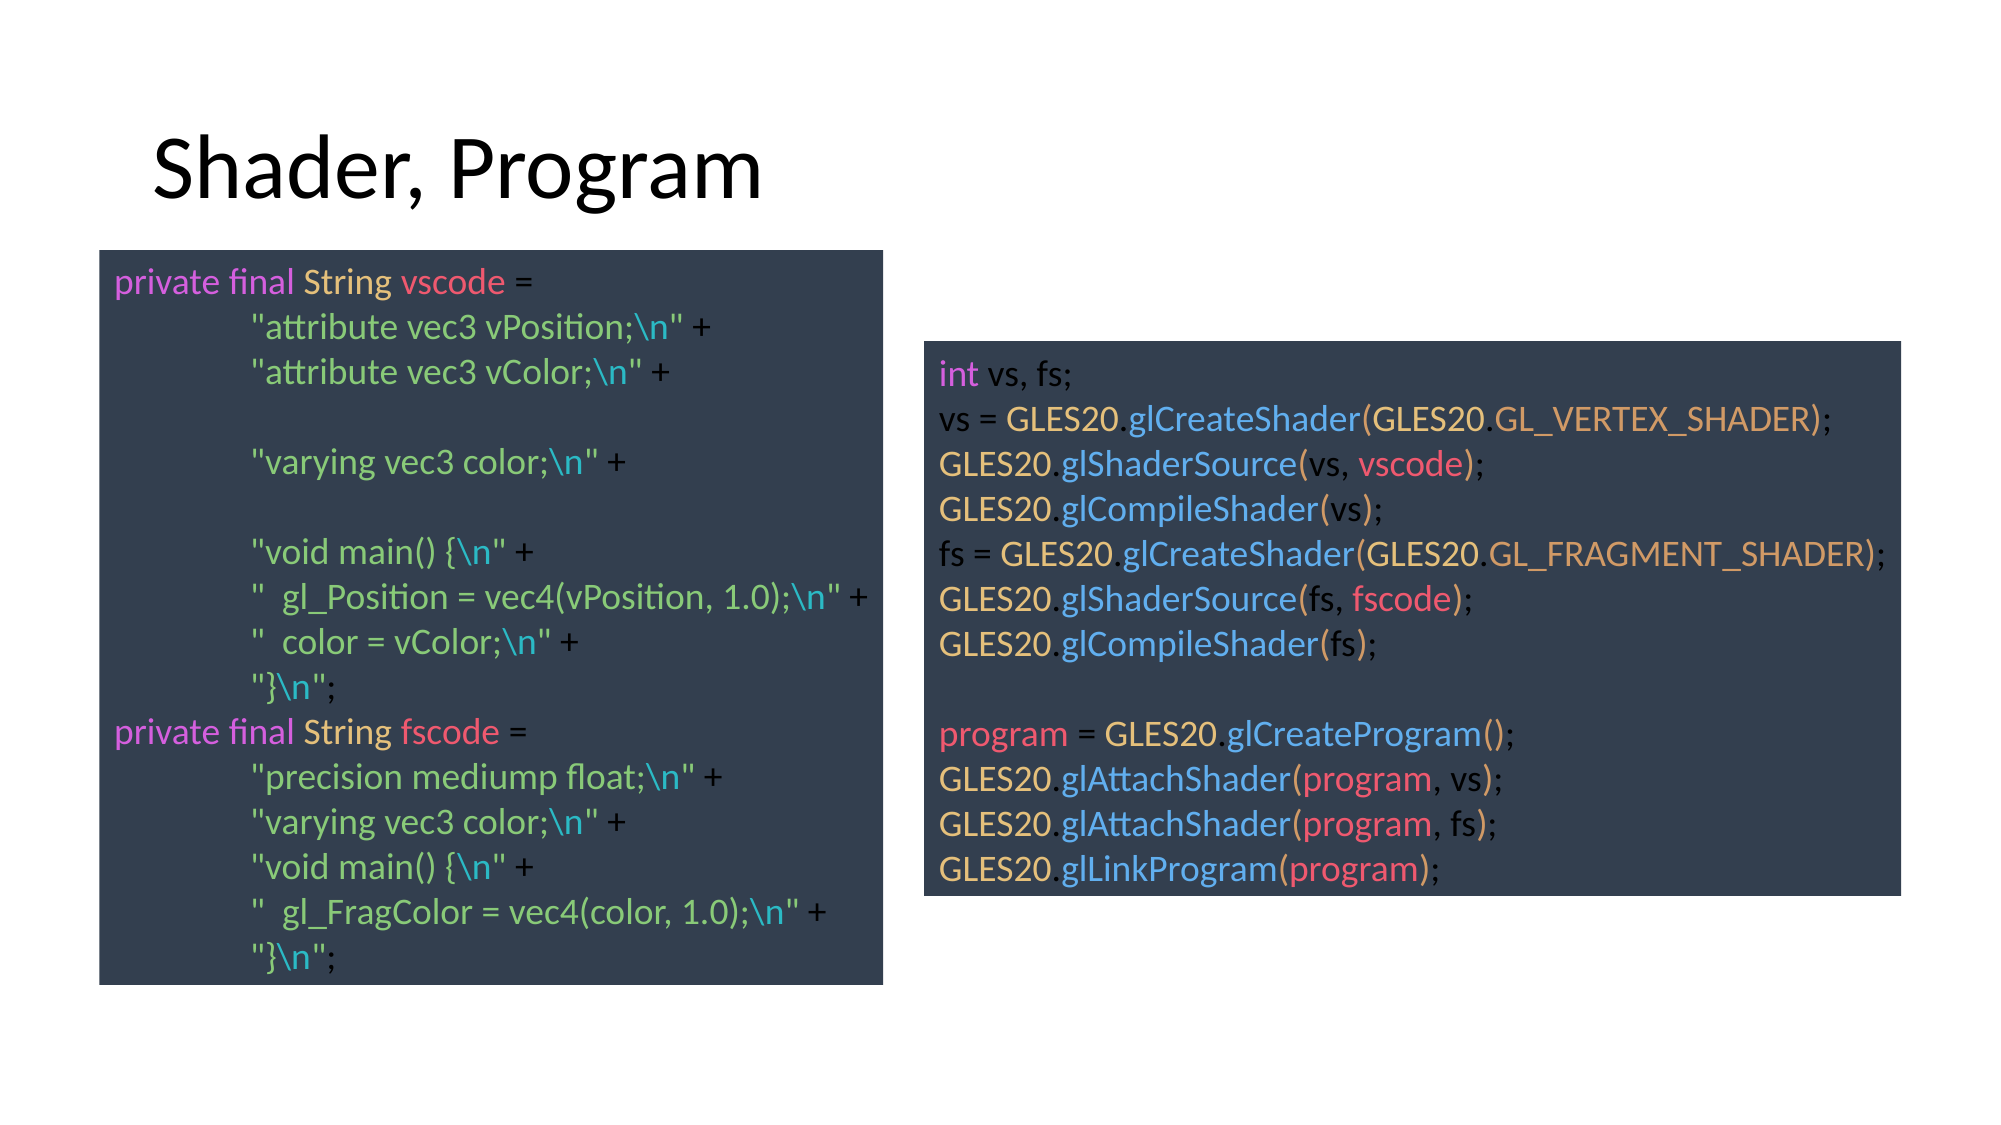

# Shader, Program
private final String vscode =
                "attribute vec3 vPosition;\n" +
                "attribute vec3 vColor;\n" +
                "varying vec3 color;\n" +
                "void main() {\n" +
                "  gl_Position = vec4(vPosition, 1.0);\n" +
                "  color = vColor;\n" +
                "}\n";
private final String fscode =
                "precision mediump float;\n" +
                "varying vec3 color;\n" +
                "void main() {\n" +
                "  gl_FragColor = vec4(color, 1.0);\n" +
                "}\n";
int vs, fs;
vs = GLES20.glCreateShader(GLES20.GL_VERTEX_SHADER);
GLES20.glShaderSource(vs, vscode);
GLES20.glCompileShader(vs);
fs = GLES20.glCreateShader(GLES20.GL_FRAGMENT_SHADER);
GLES20.glShaderSource(fs, fscode);
GLES20.glCompileShader(fs);
program = GLES20.glCreateProgram();
GLES20.glAttachShader(program, vs);
GLES20.glAttachShader(program, fs);
GLES20.glLinkProgram(program);